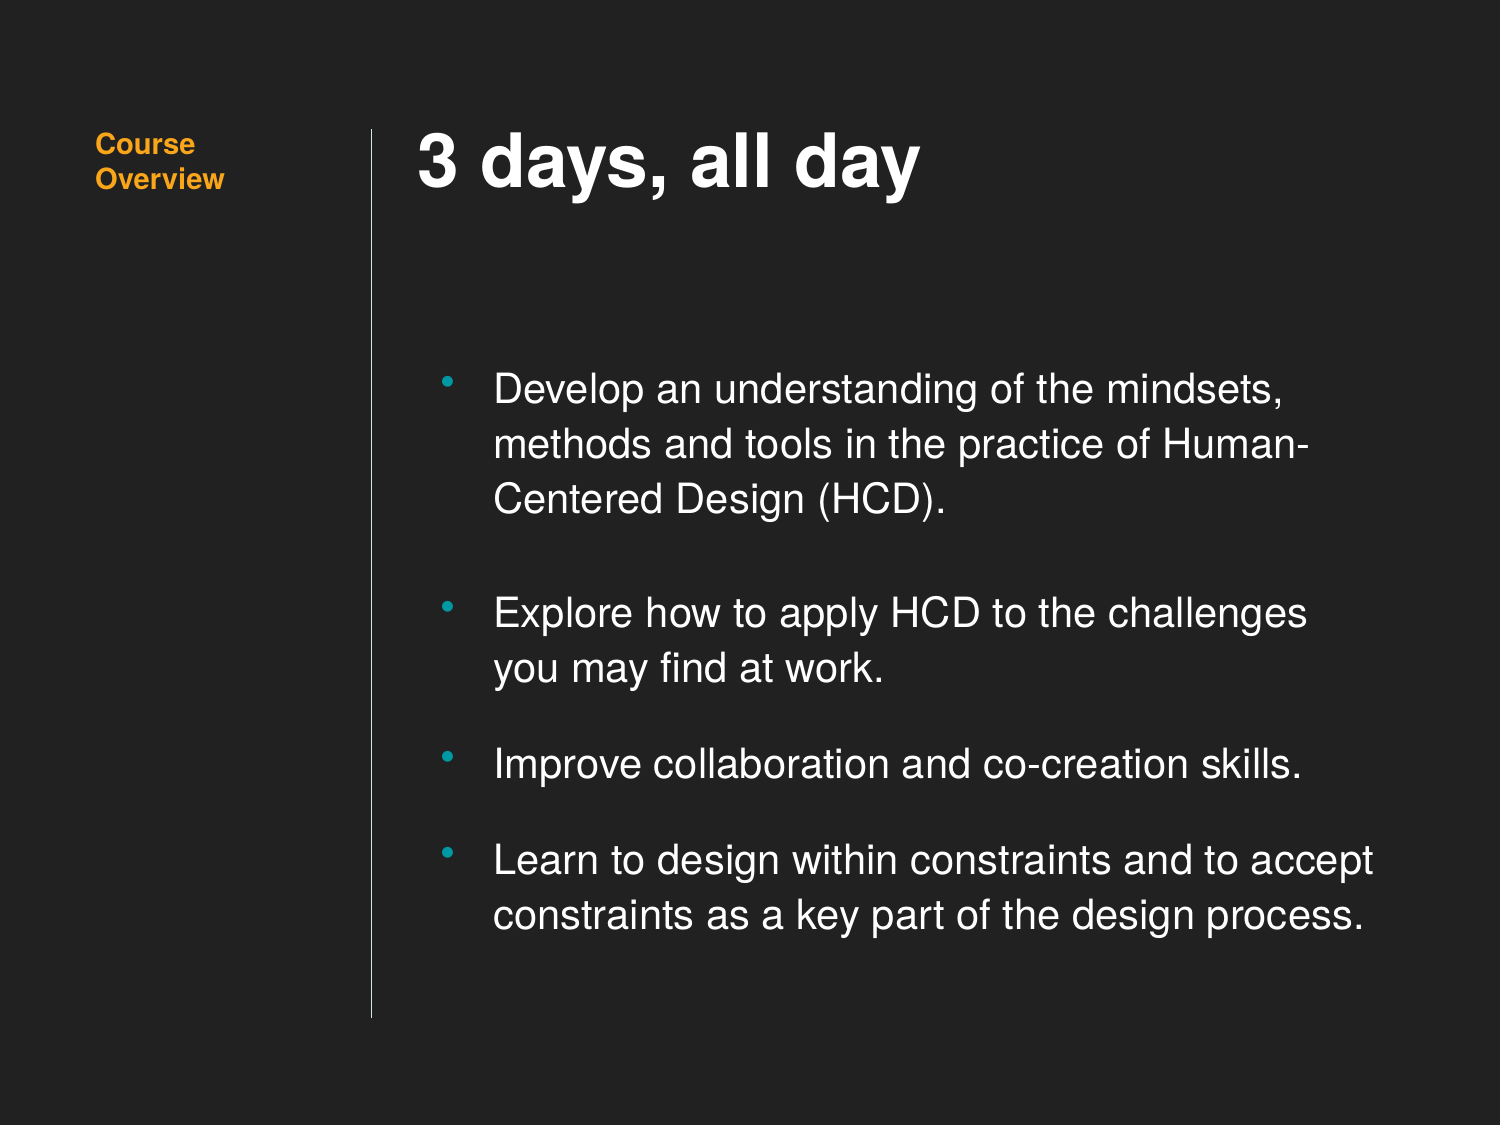

# 3 days, all day
Course
Overview

Develop an understanding of the mindsets, methods and tools in the practice of Human-Centered Design (HCD).

Explore how to apply HCD to the challenges
you may find at work.
Improve collaboration and co-creation skills.
Learn to design within constraints and to accept constraints as a key part of the design process.